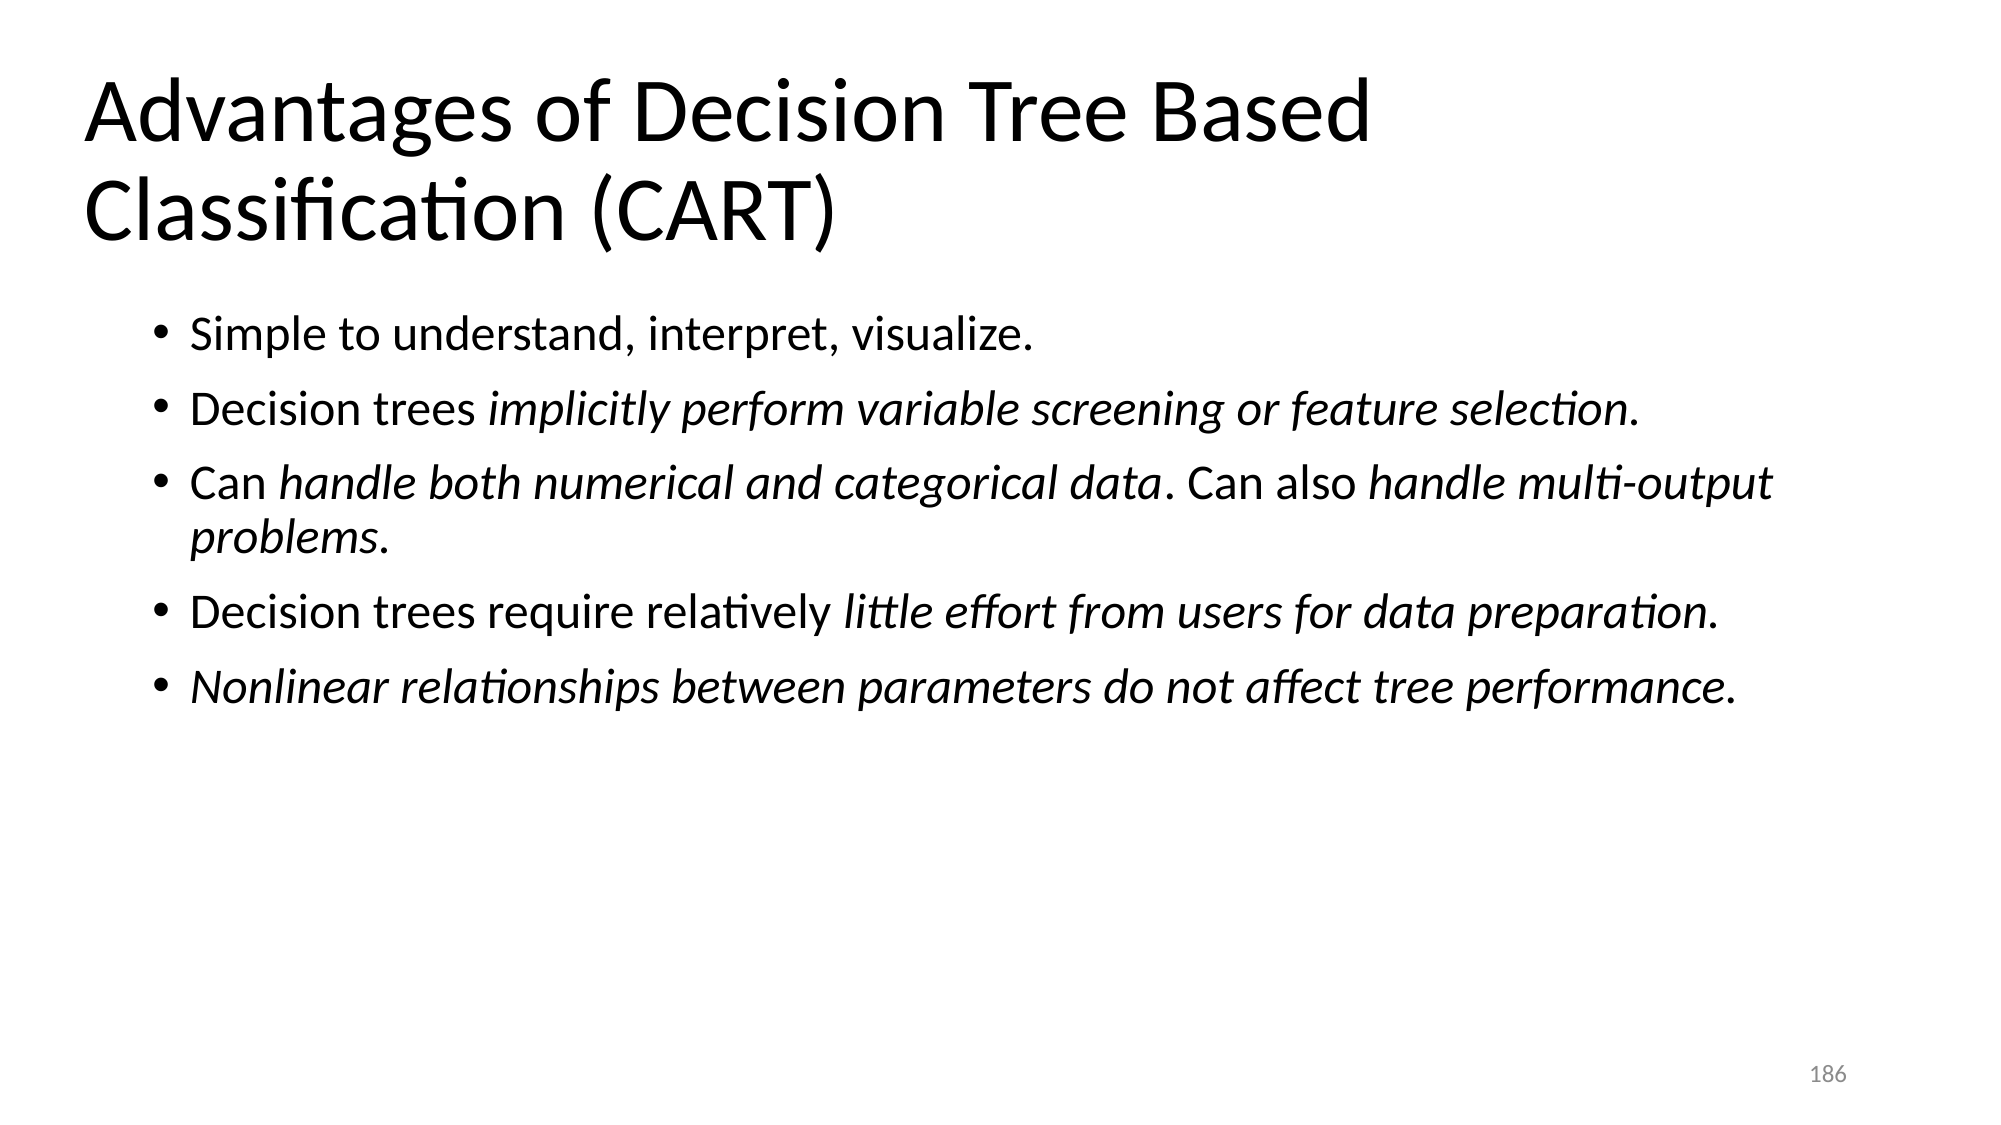

# Advantages of Decision Tree Based Classification (CART)
Simple to understand, interpret, visualize.
Decision trees implicitly perform variable screening or feature selection.
Can handle both numerical and categorical data. Can also handle multi-output problems.
Decision trees require relatively little effort from users for data preparation.
Nonlinear relationships between parameters do not affect tree performance.

186